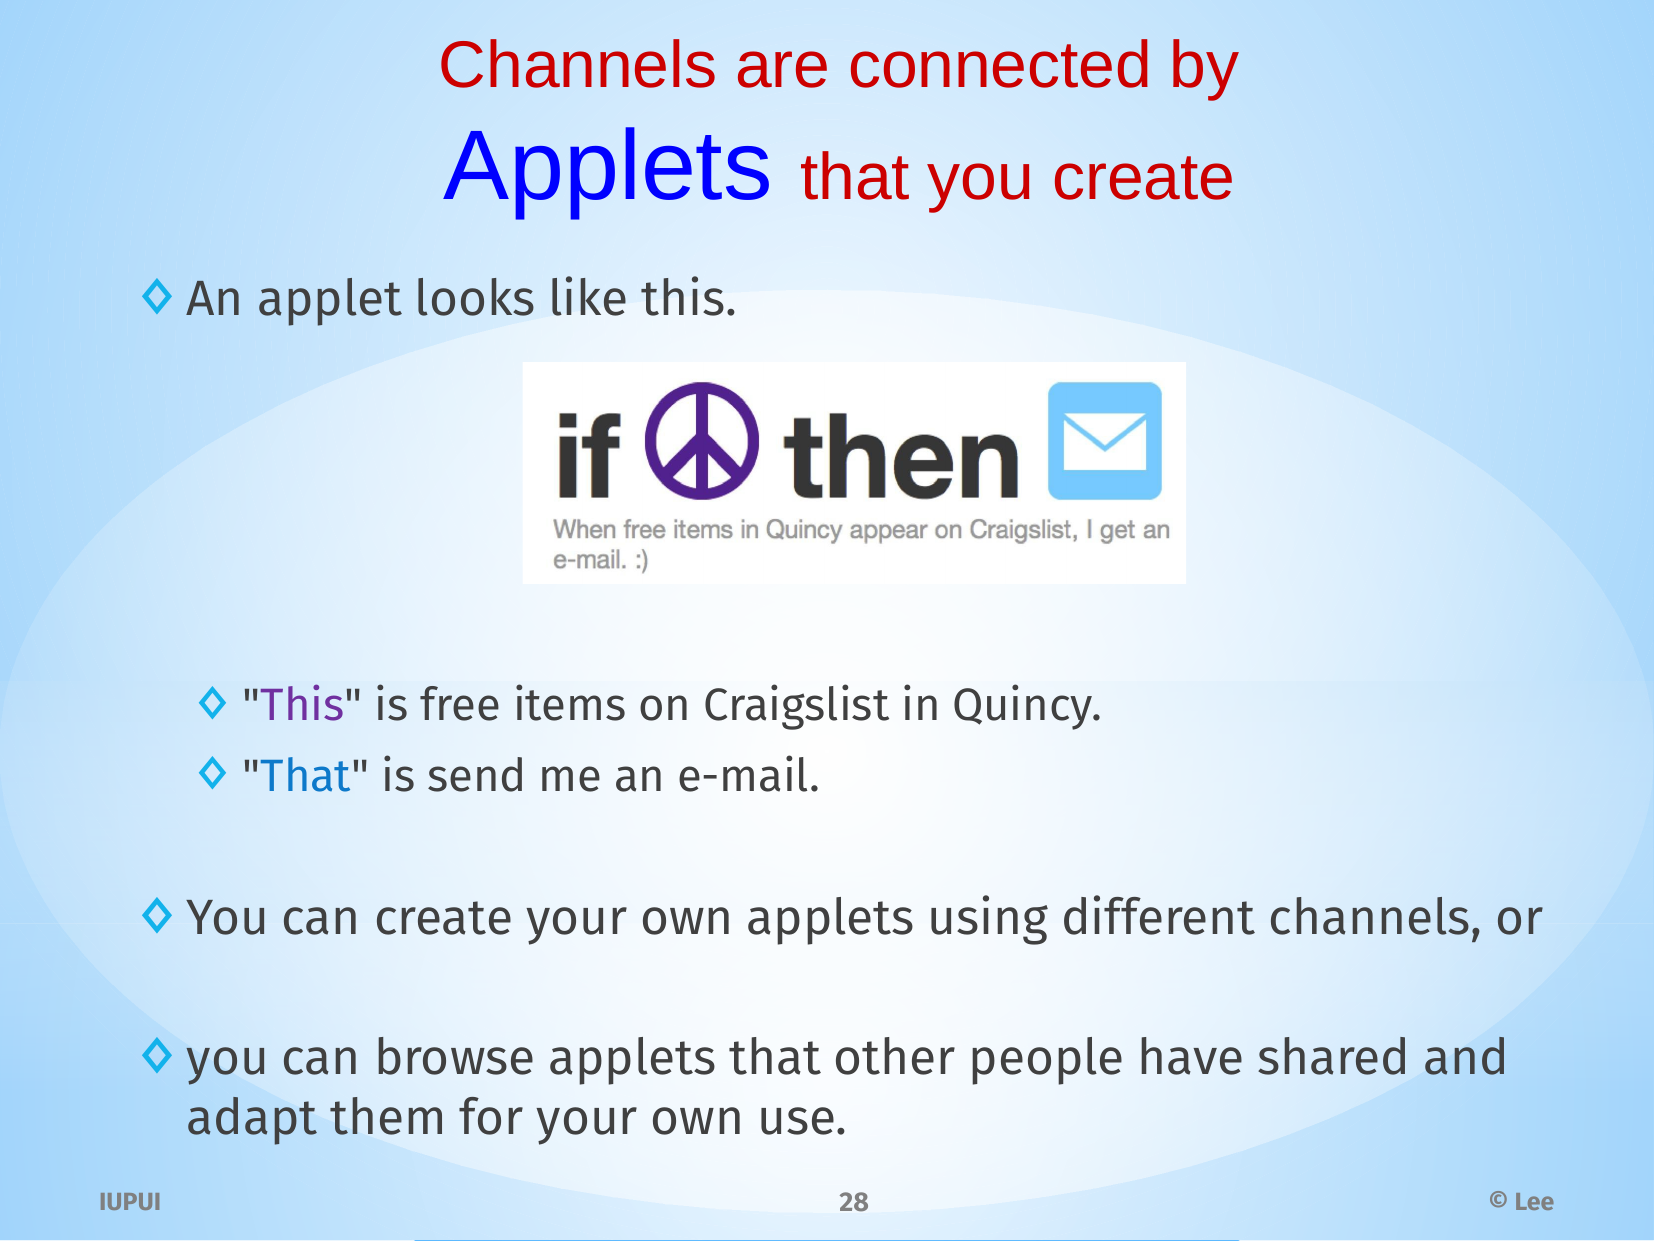

# Channels are connected by Applets that you create
An applet looks like this.

"This" is free items on Craigslist in Quincy.
"That" is send me an e-mail.

You can create your own applets using different channels, or

you can browse applets that other people have shared and  adapt them for your own use.

IUPUI
28
© Lee